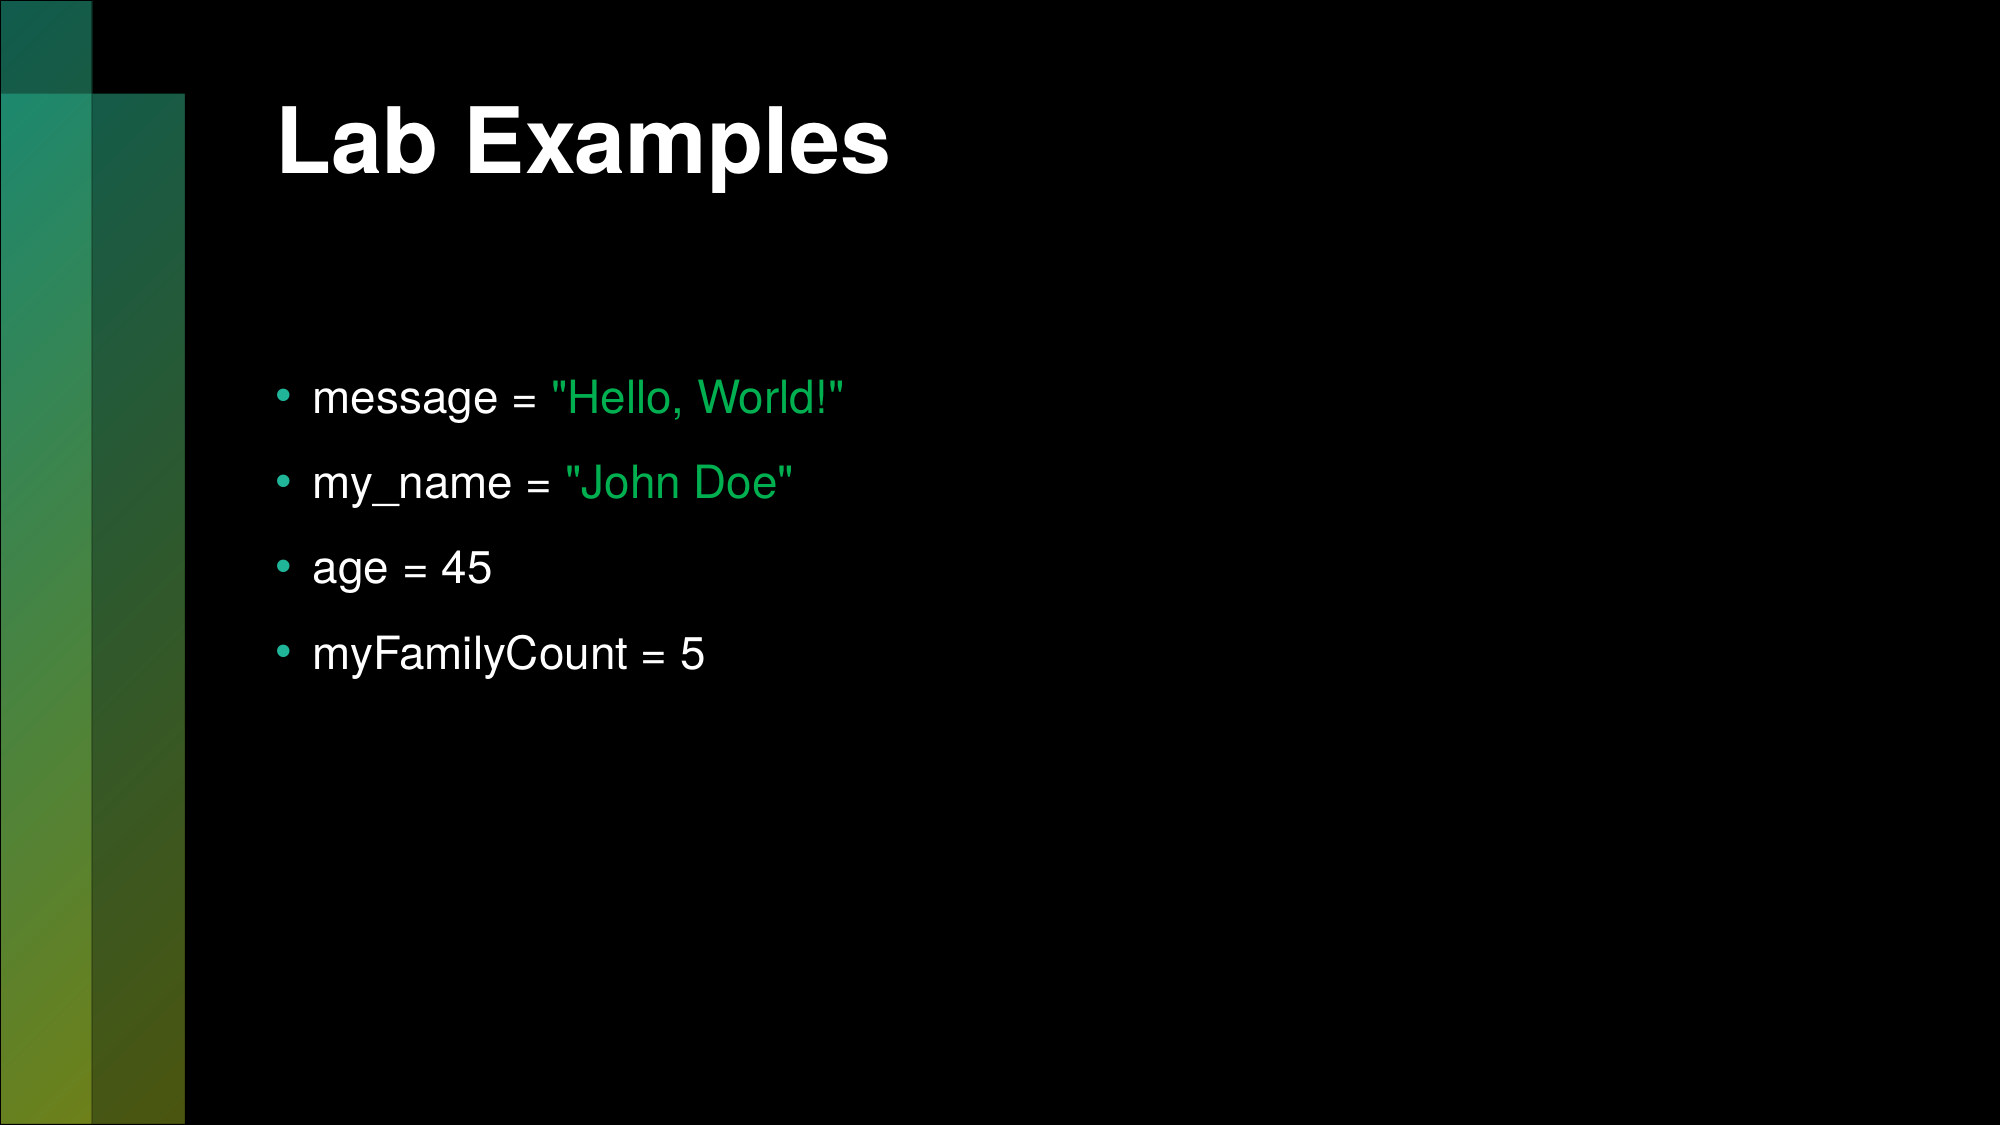

# Lab Examples
message = "Hello, World!"
my_name = "John Doe"
age = 45
myFamilyCount = 5